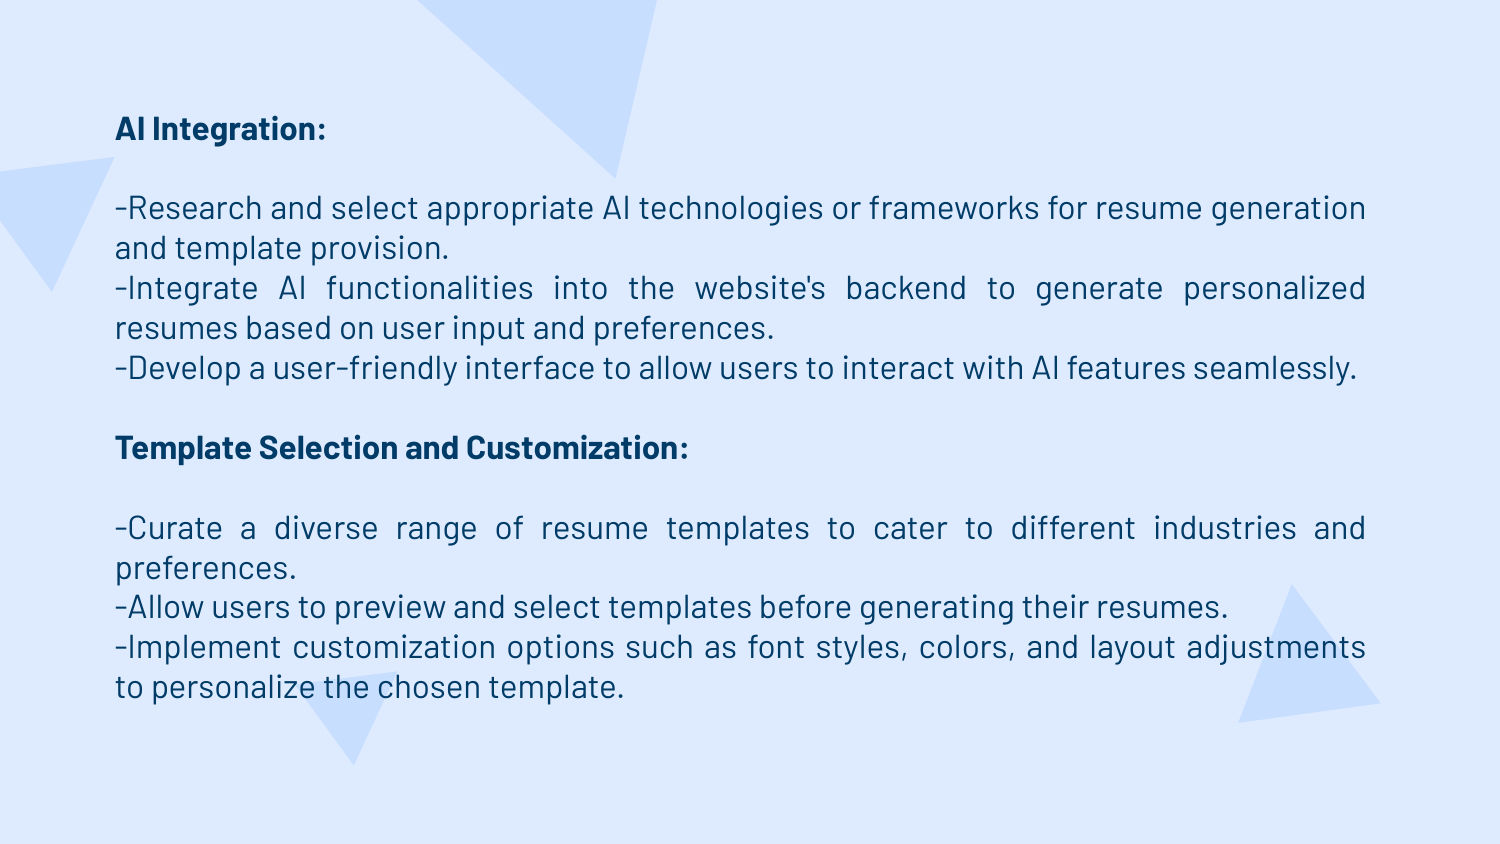

AI Integration:

-Research and select appropriate AI technologies or frameworks for resume generation and template provision.
-Integrate AI functionalities into the website's backend to generate personalized resumes based on user input and preferences.
-Develop a user-friendly interface to allow users to interact with AI features seamlessly.

Template Selection and Customization:

-Curate a diverse range of resume templates to cater to different industries and preferences.
-Allow users to preview and select templates before generating their resumes.
-Implement customization options such as font styles, colors, and layout adjustments to personalize the chosen template.